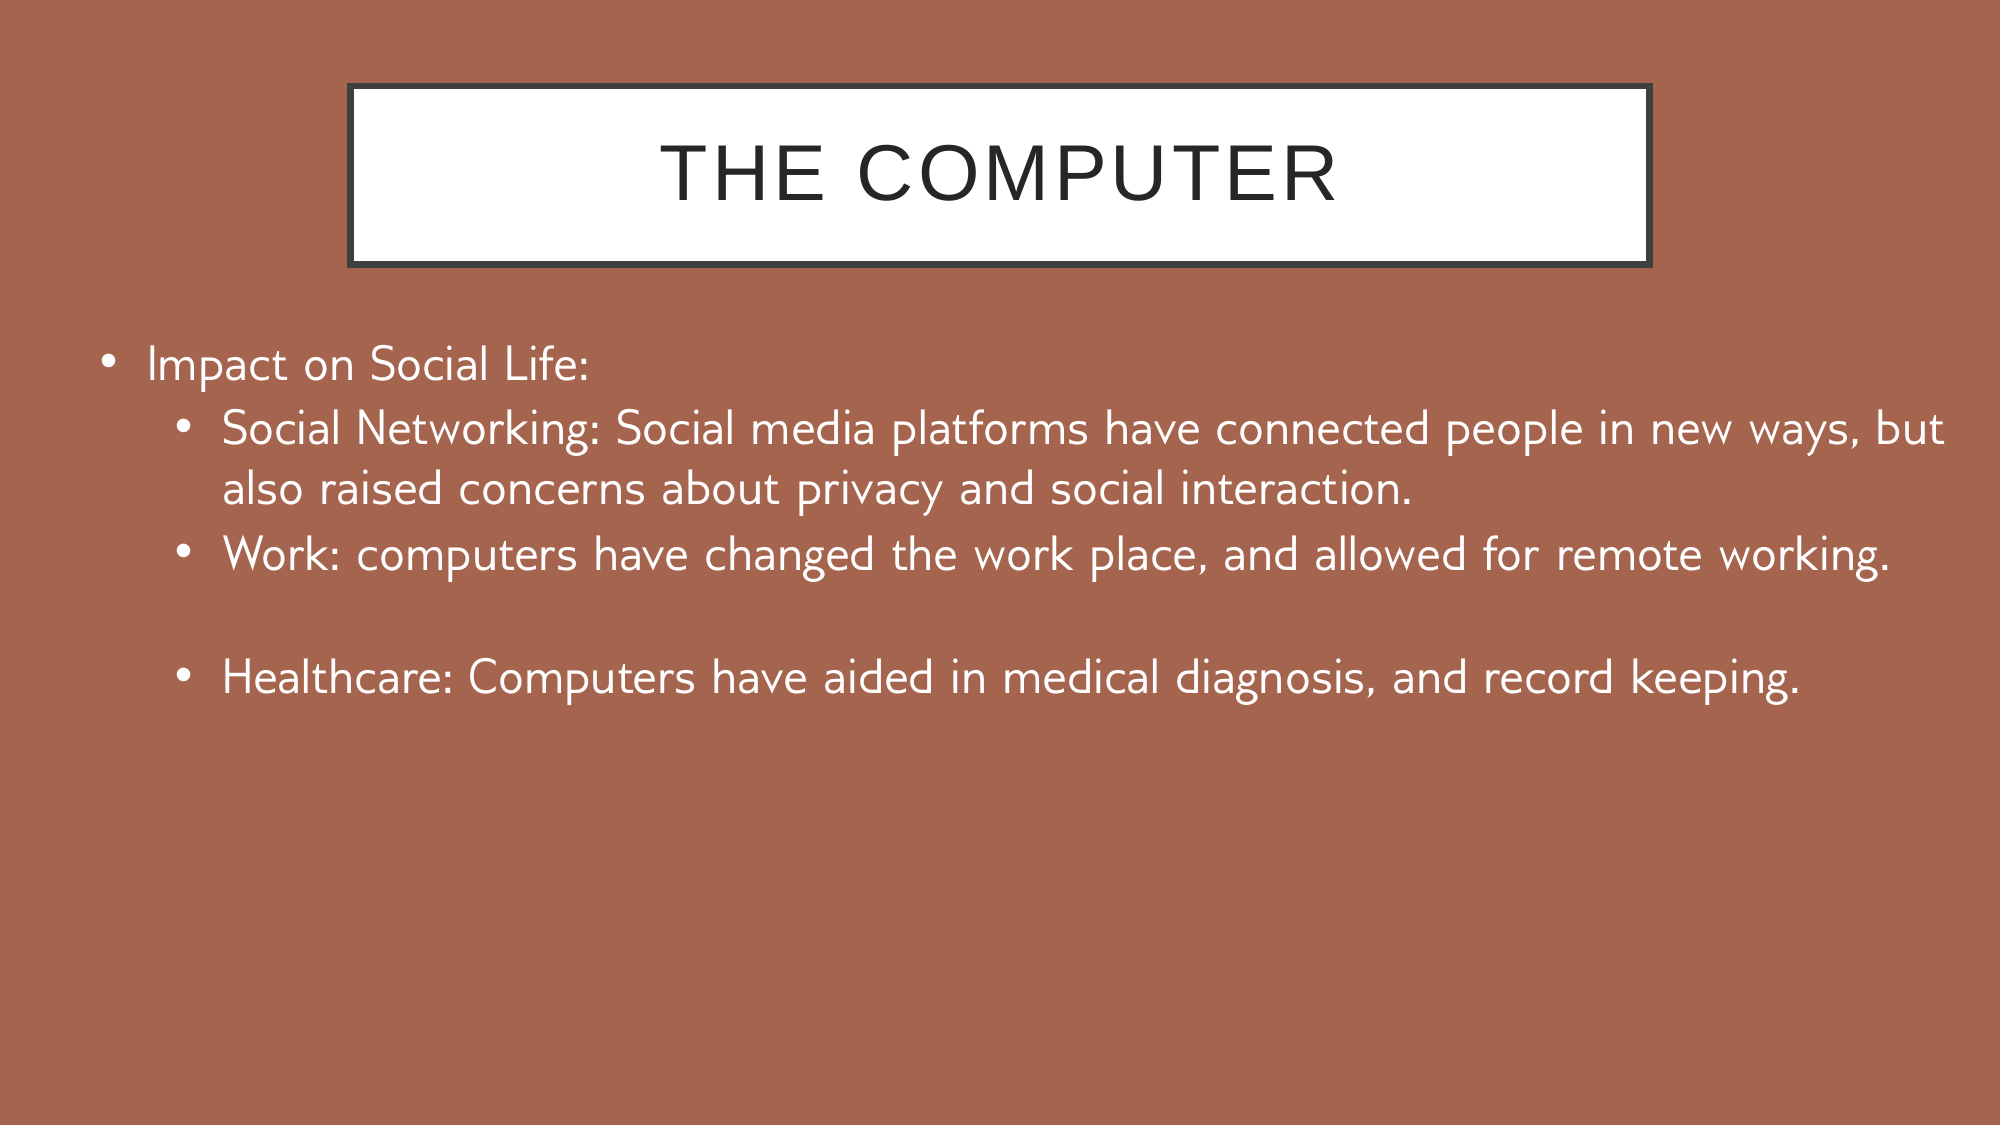

# The Computer
Impact on Social Life:
Social Networking: Social media platforms have connected people in new ways, but also raised concerns about privacy and social interaction.
Work: computers have changed the work place, and allowed for remote working.
Healthcare: Computers have aided in medical diagnosis, and record keeping.